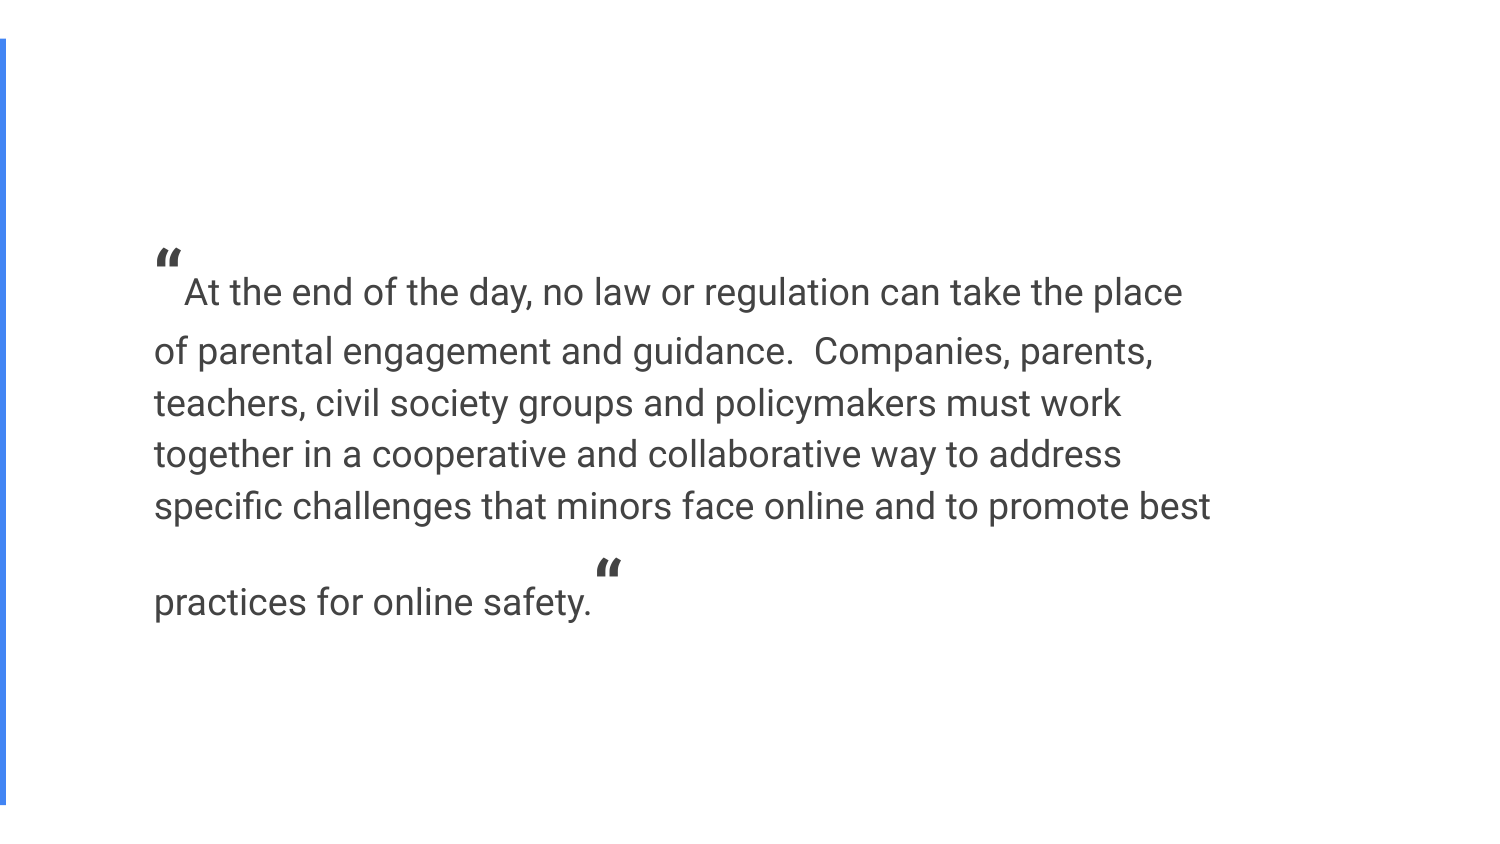

“At the end of the day, no law or regulation can take the place of parental engagement and guidance.  Companies, parents, teachers, civil society groups and policymakers must work together in a cooperative and collaborative way to address specific challenges that minors face online and to promote best practices for online safety.“